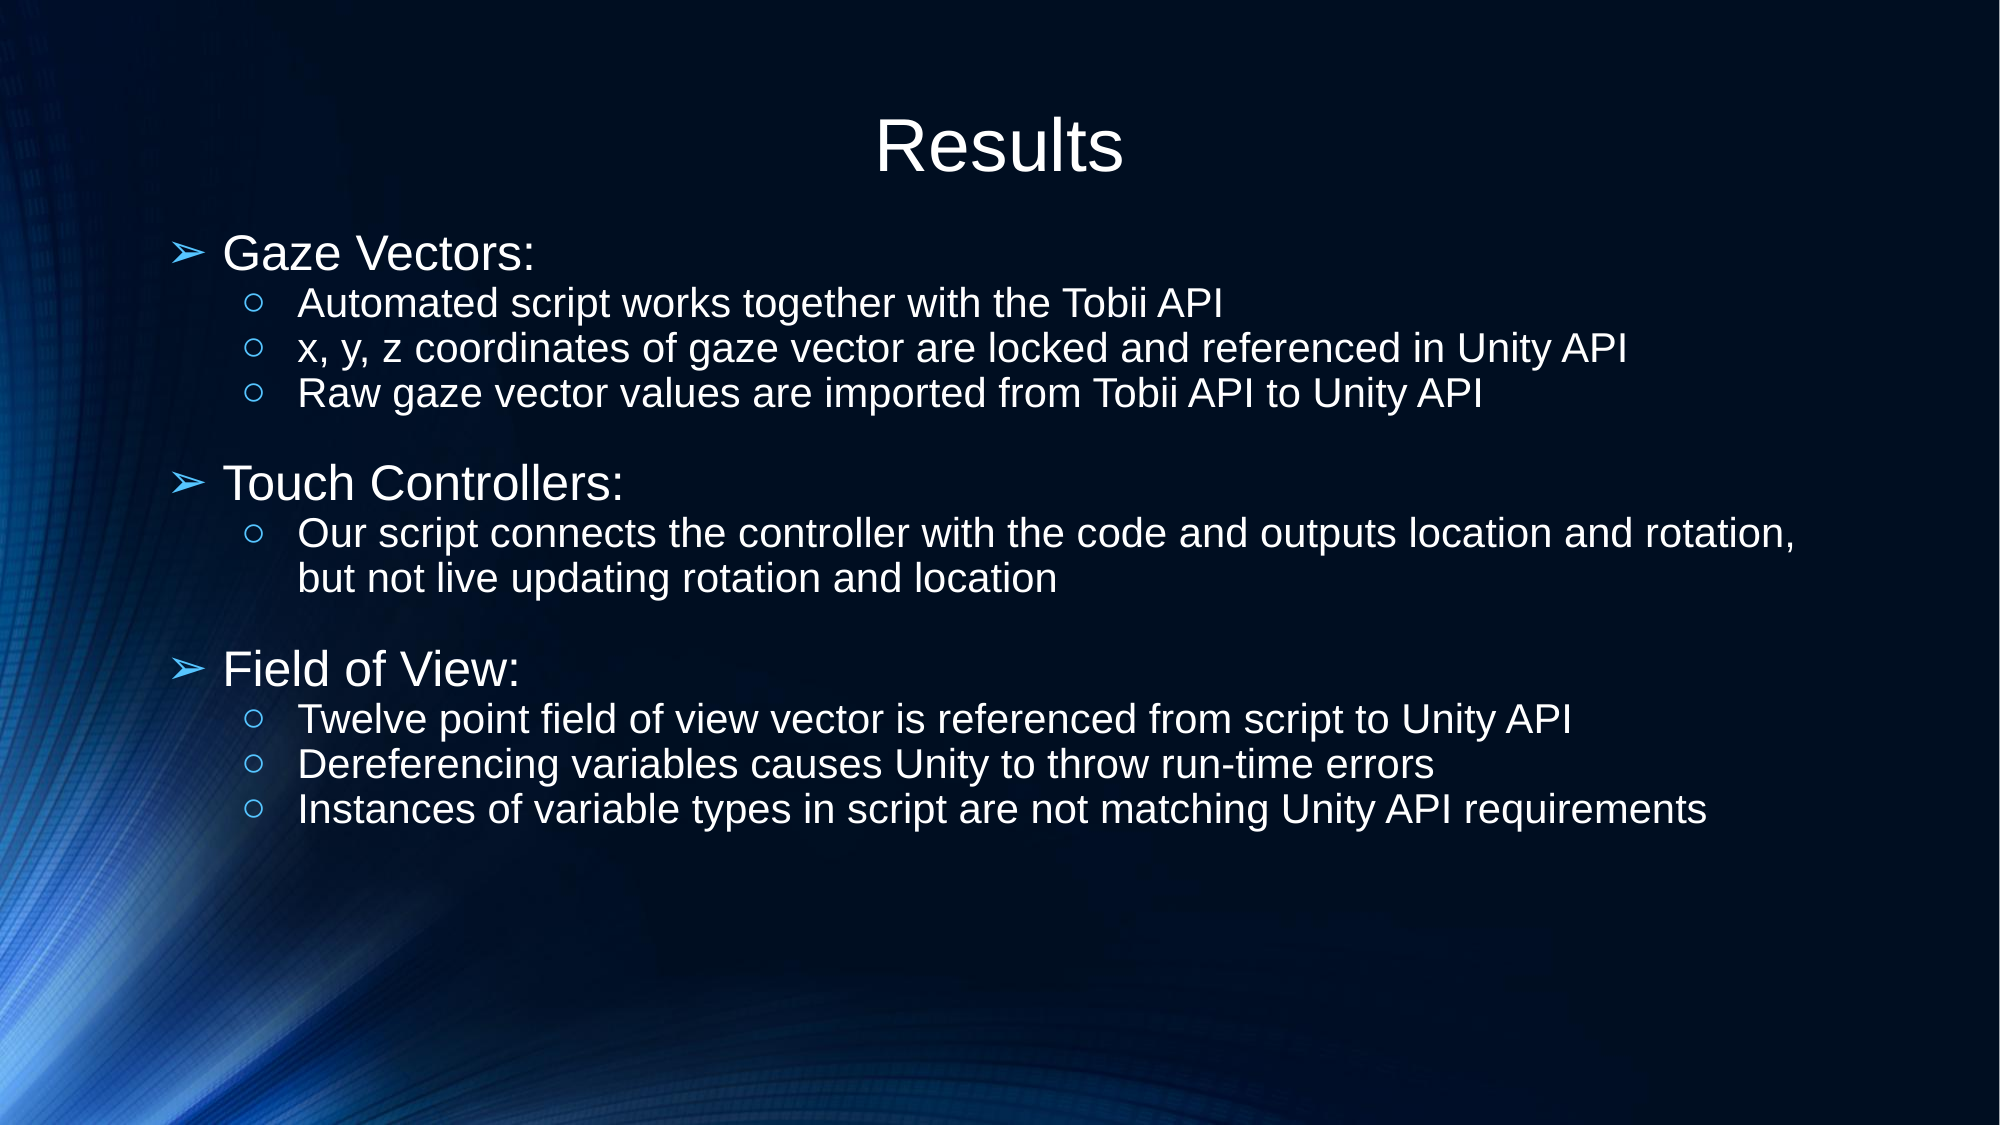

# Results
Gaze Vectors:
Automated script works together with the Tobii API
x, y, z coordinates of gaze vector are locked and referenced in Unity API
Raw gaze vector values are imported from Tobii API to Unity API
Touch Controllers:
Our script connects the controller with the code and outputs location and rotation, but not live updating rotation and location
Field of View:
Twelve point field of view vector is referenced from script to Unity API
Dereferencing variables causes Unity to throw run-time errors
Instances of variable types in script are not matching Unity API requirements